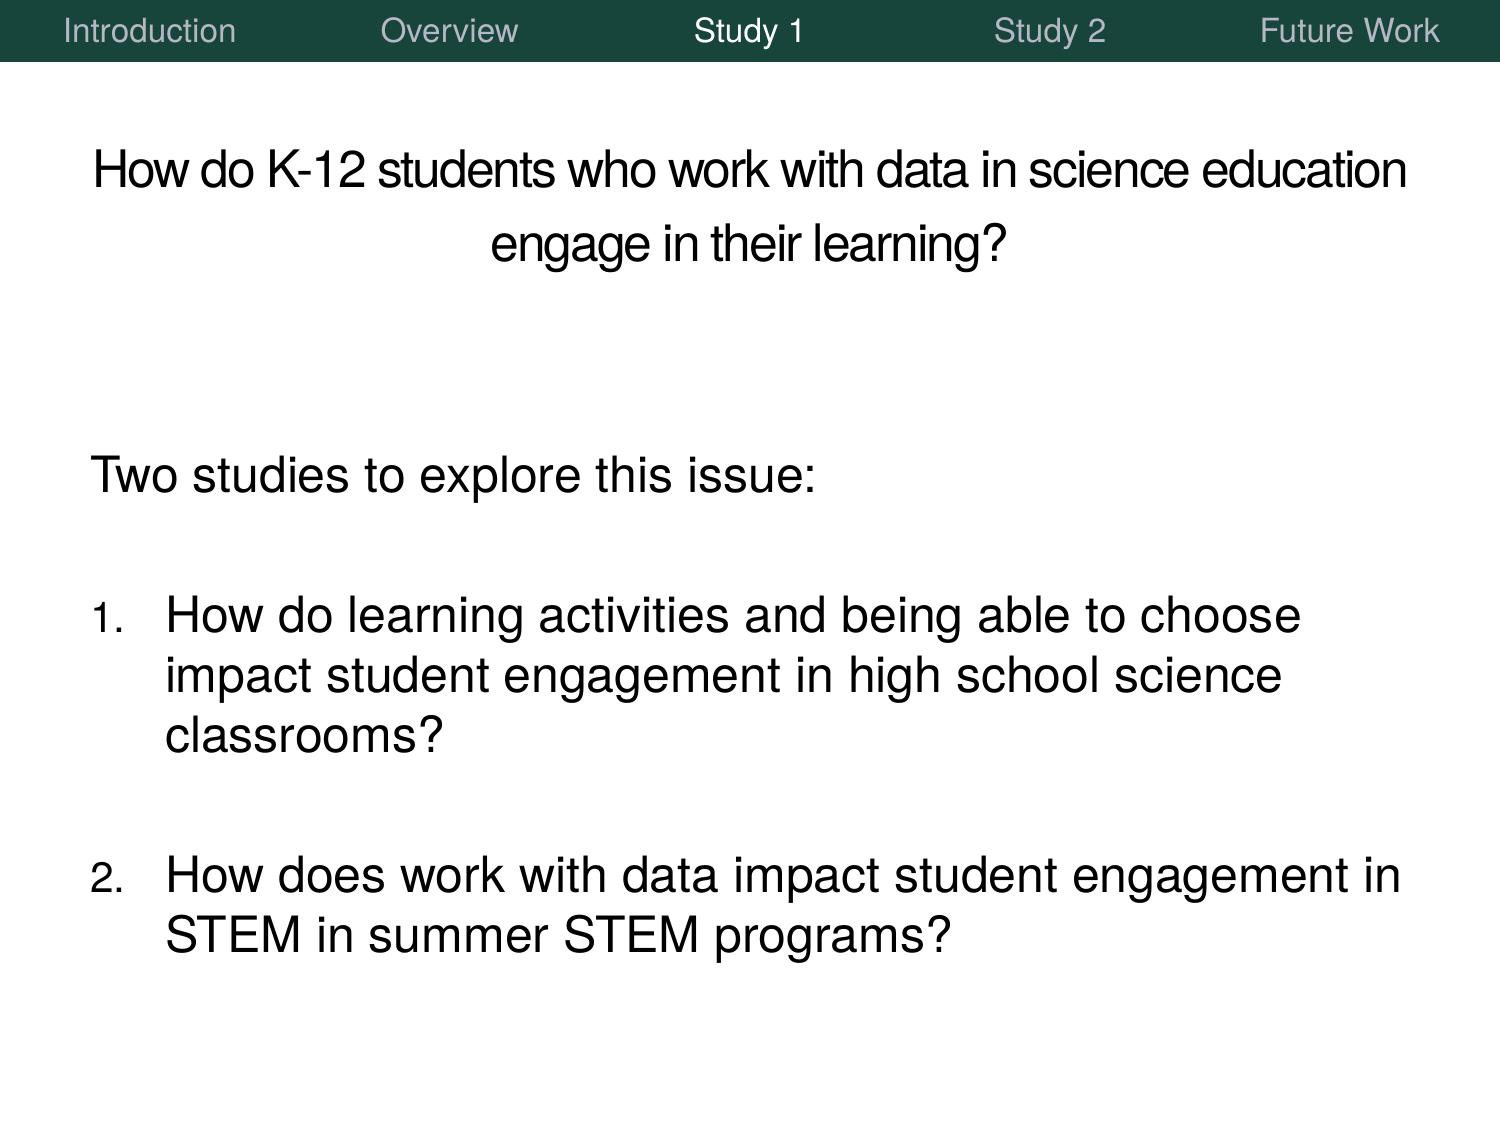

| Introduction | Overview | Study 1 | Study 2 | Future Work |
| --- | --- | --- | --- | --- |
# How do K-12 students who work with data in science education engage in their learning?
Two studies to explore this issue:

How do learning activities and being able to choose impact student engagement in high school science classrooms?

How does work with data impact student engagement in STEM in summer STEM programs?
Overview